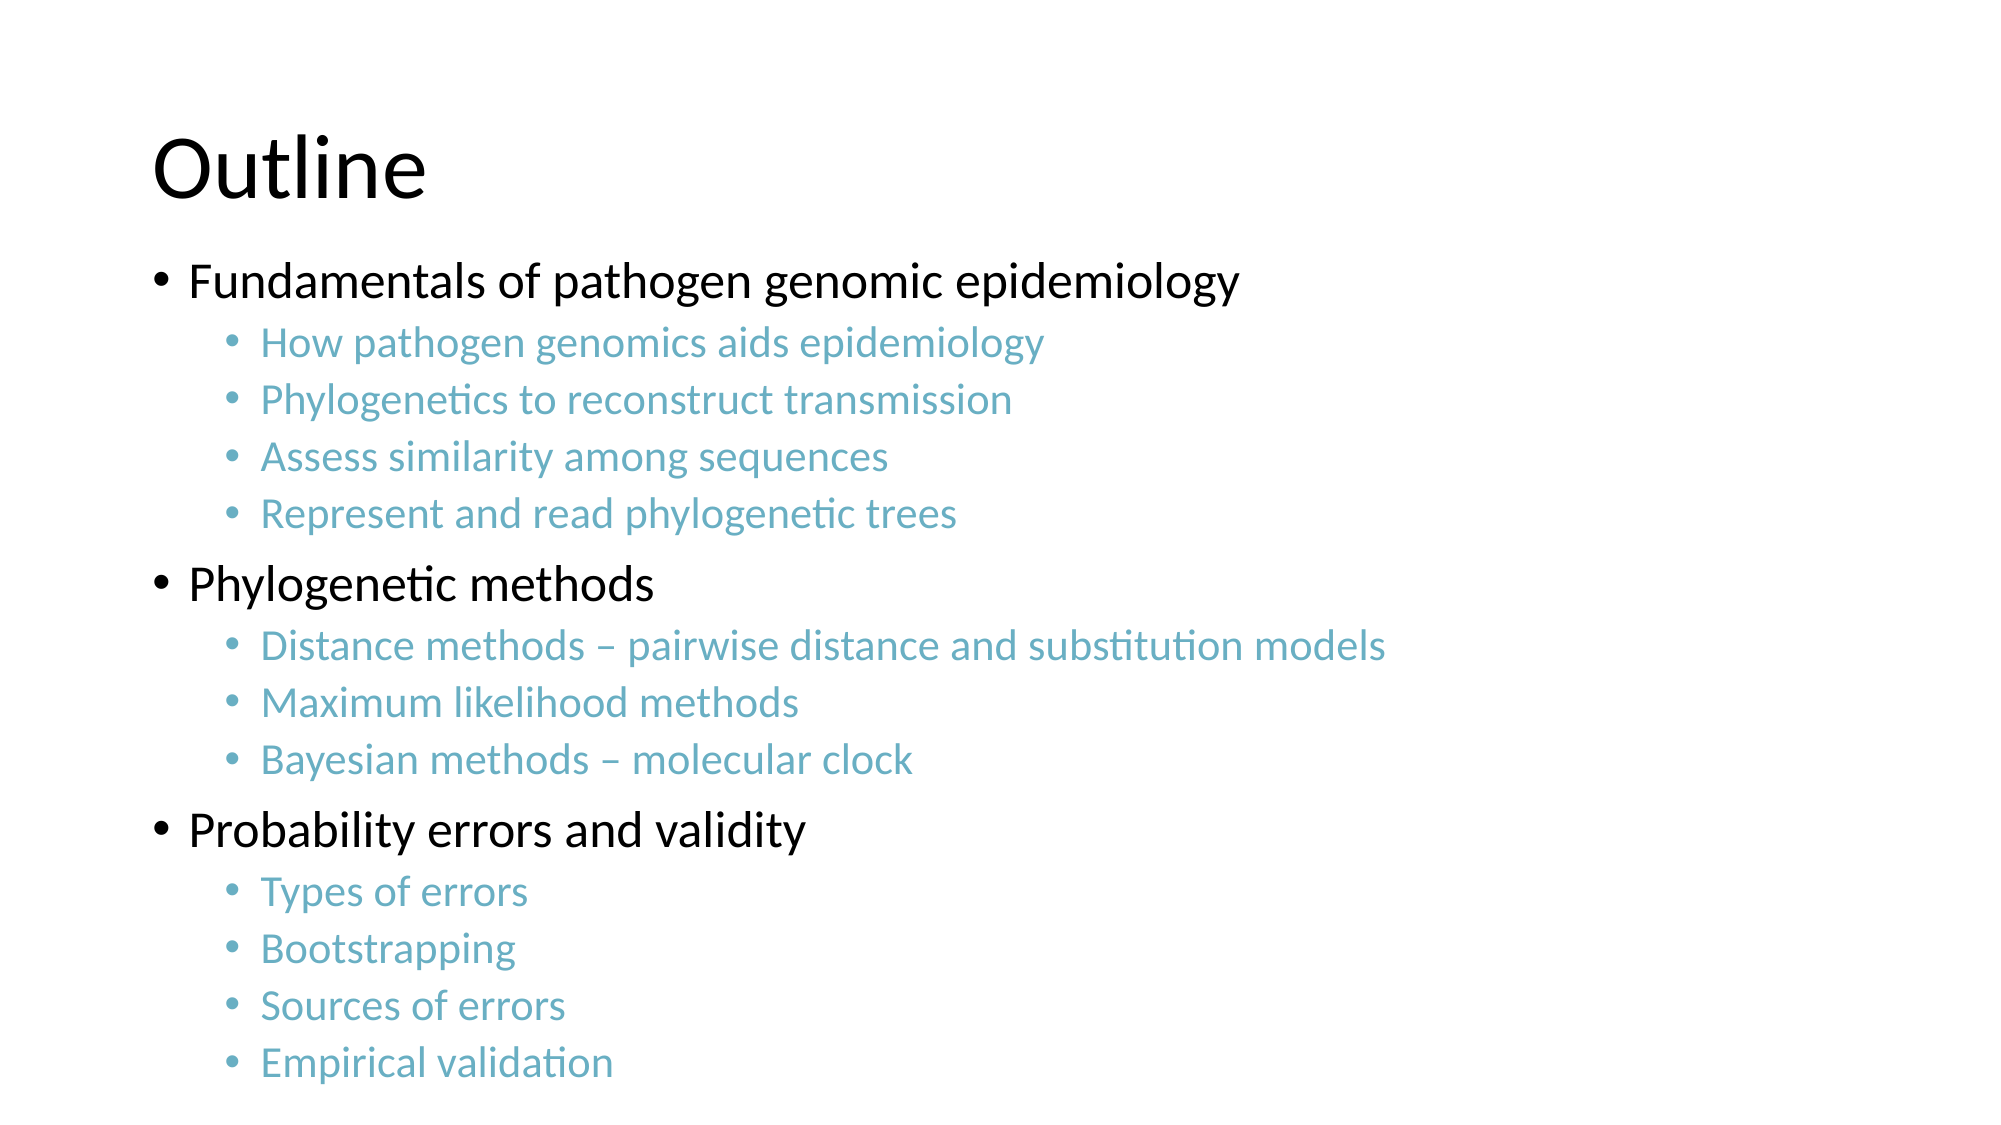

# Outline
Fundamentals of pathogen genomic epidemiology
How pathogen genomics aids epidemiology
Phylogenetics to reconstruct transmission
Assess similarity among sequences
Represent and read phylogenetic trees
Phylogenetic methods
Distance methods – pairwise distance and substitution models
Maximum likelihood methods
Bayesian methods – molecular clock
Probability errors and validity
Types of errors
Bootstrapping
Sources of errors
Empirical validation